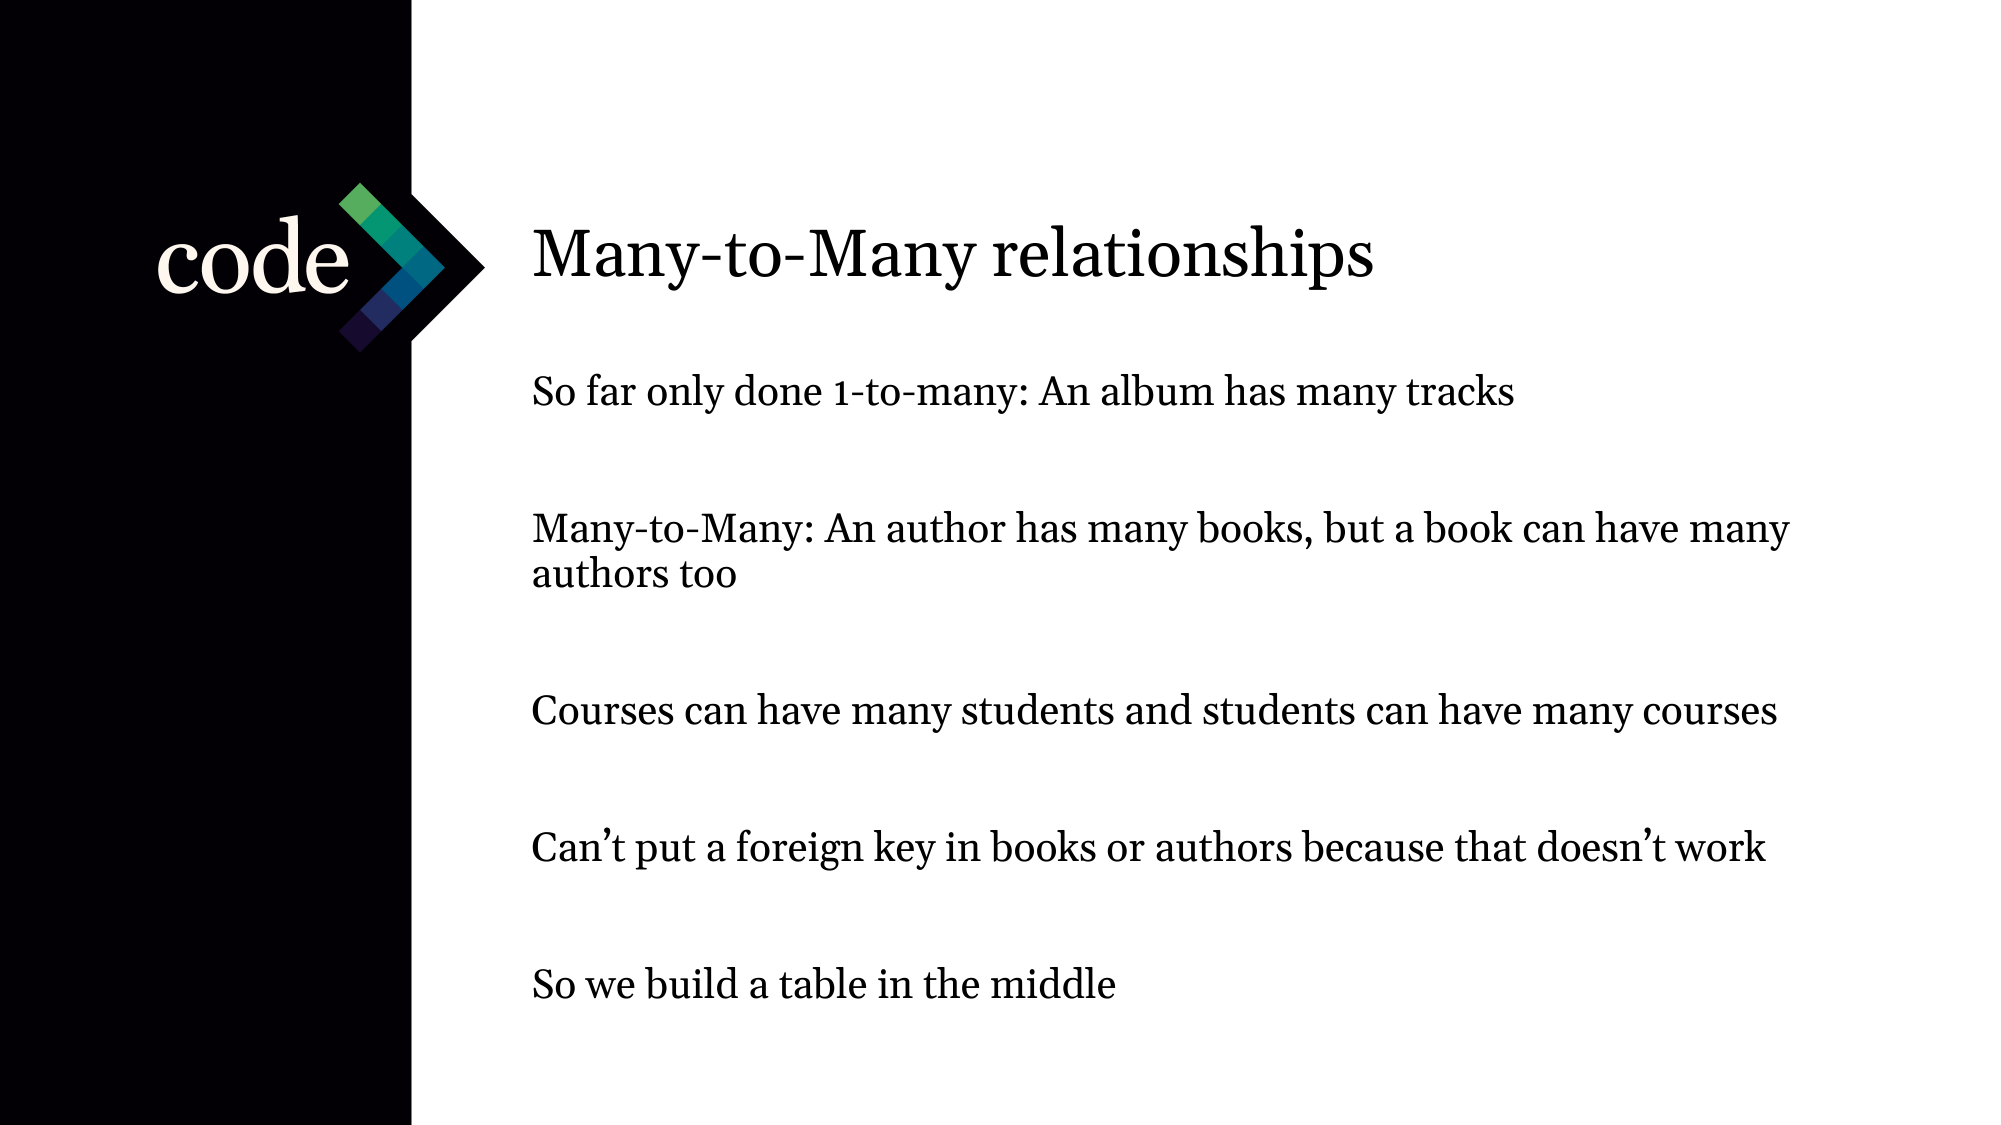

Many-to-Many relationships
So far only done 1-to-many: An album has many tracks

Many-to-Many: An author has many books, but a book can have many authors too

Courses can have many students and students can have many courses

Can’t put a foreign key in books or authors because that doesn’t work

So we build a table in the middle